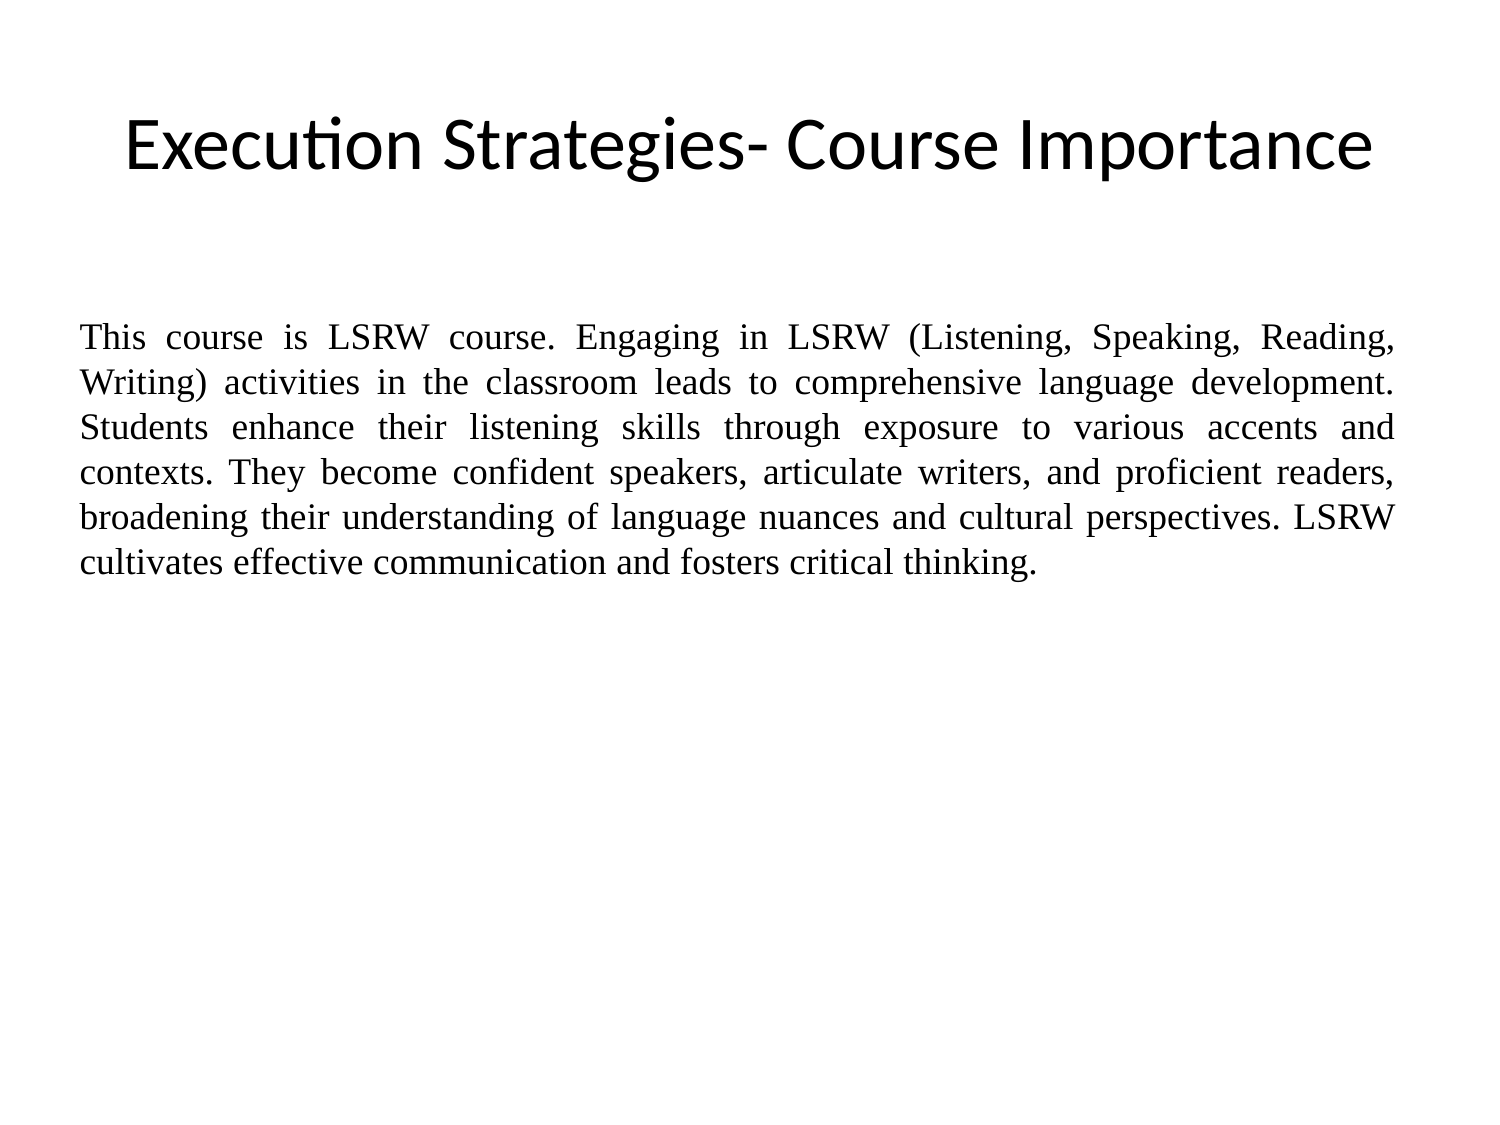

# Execution Strategies- Course Importance
This course is LSRW course. Engaging in LSRW (Listening, Speaking, Reading, Writing) activities in the classroom leads to comprehensive language development. Students enhance their listening skills through exposure to various accents and contexts. They become confident speakers, articulate writers, and proficient readers, broadening their understanding of language nuances and cultural perspectives. LSRW cultivates effective communication and fosters critical thinking.